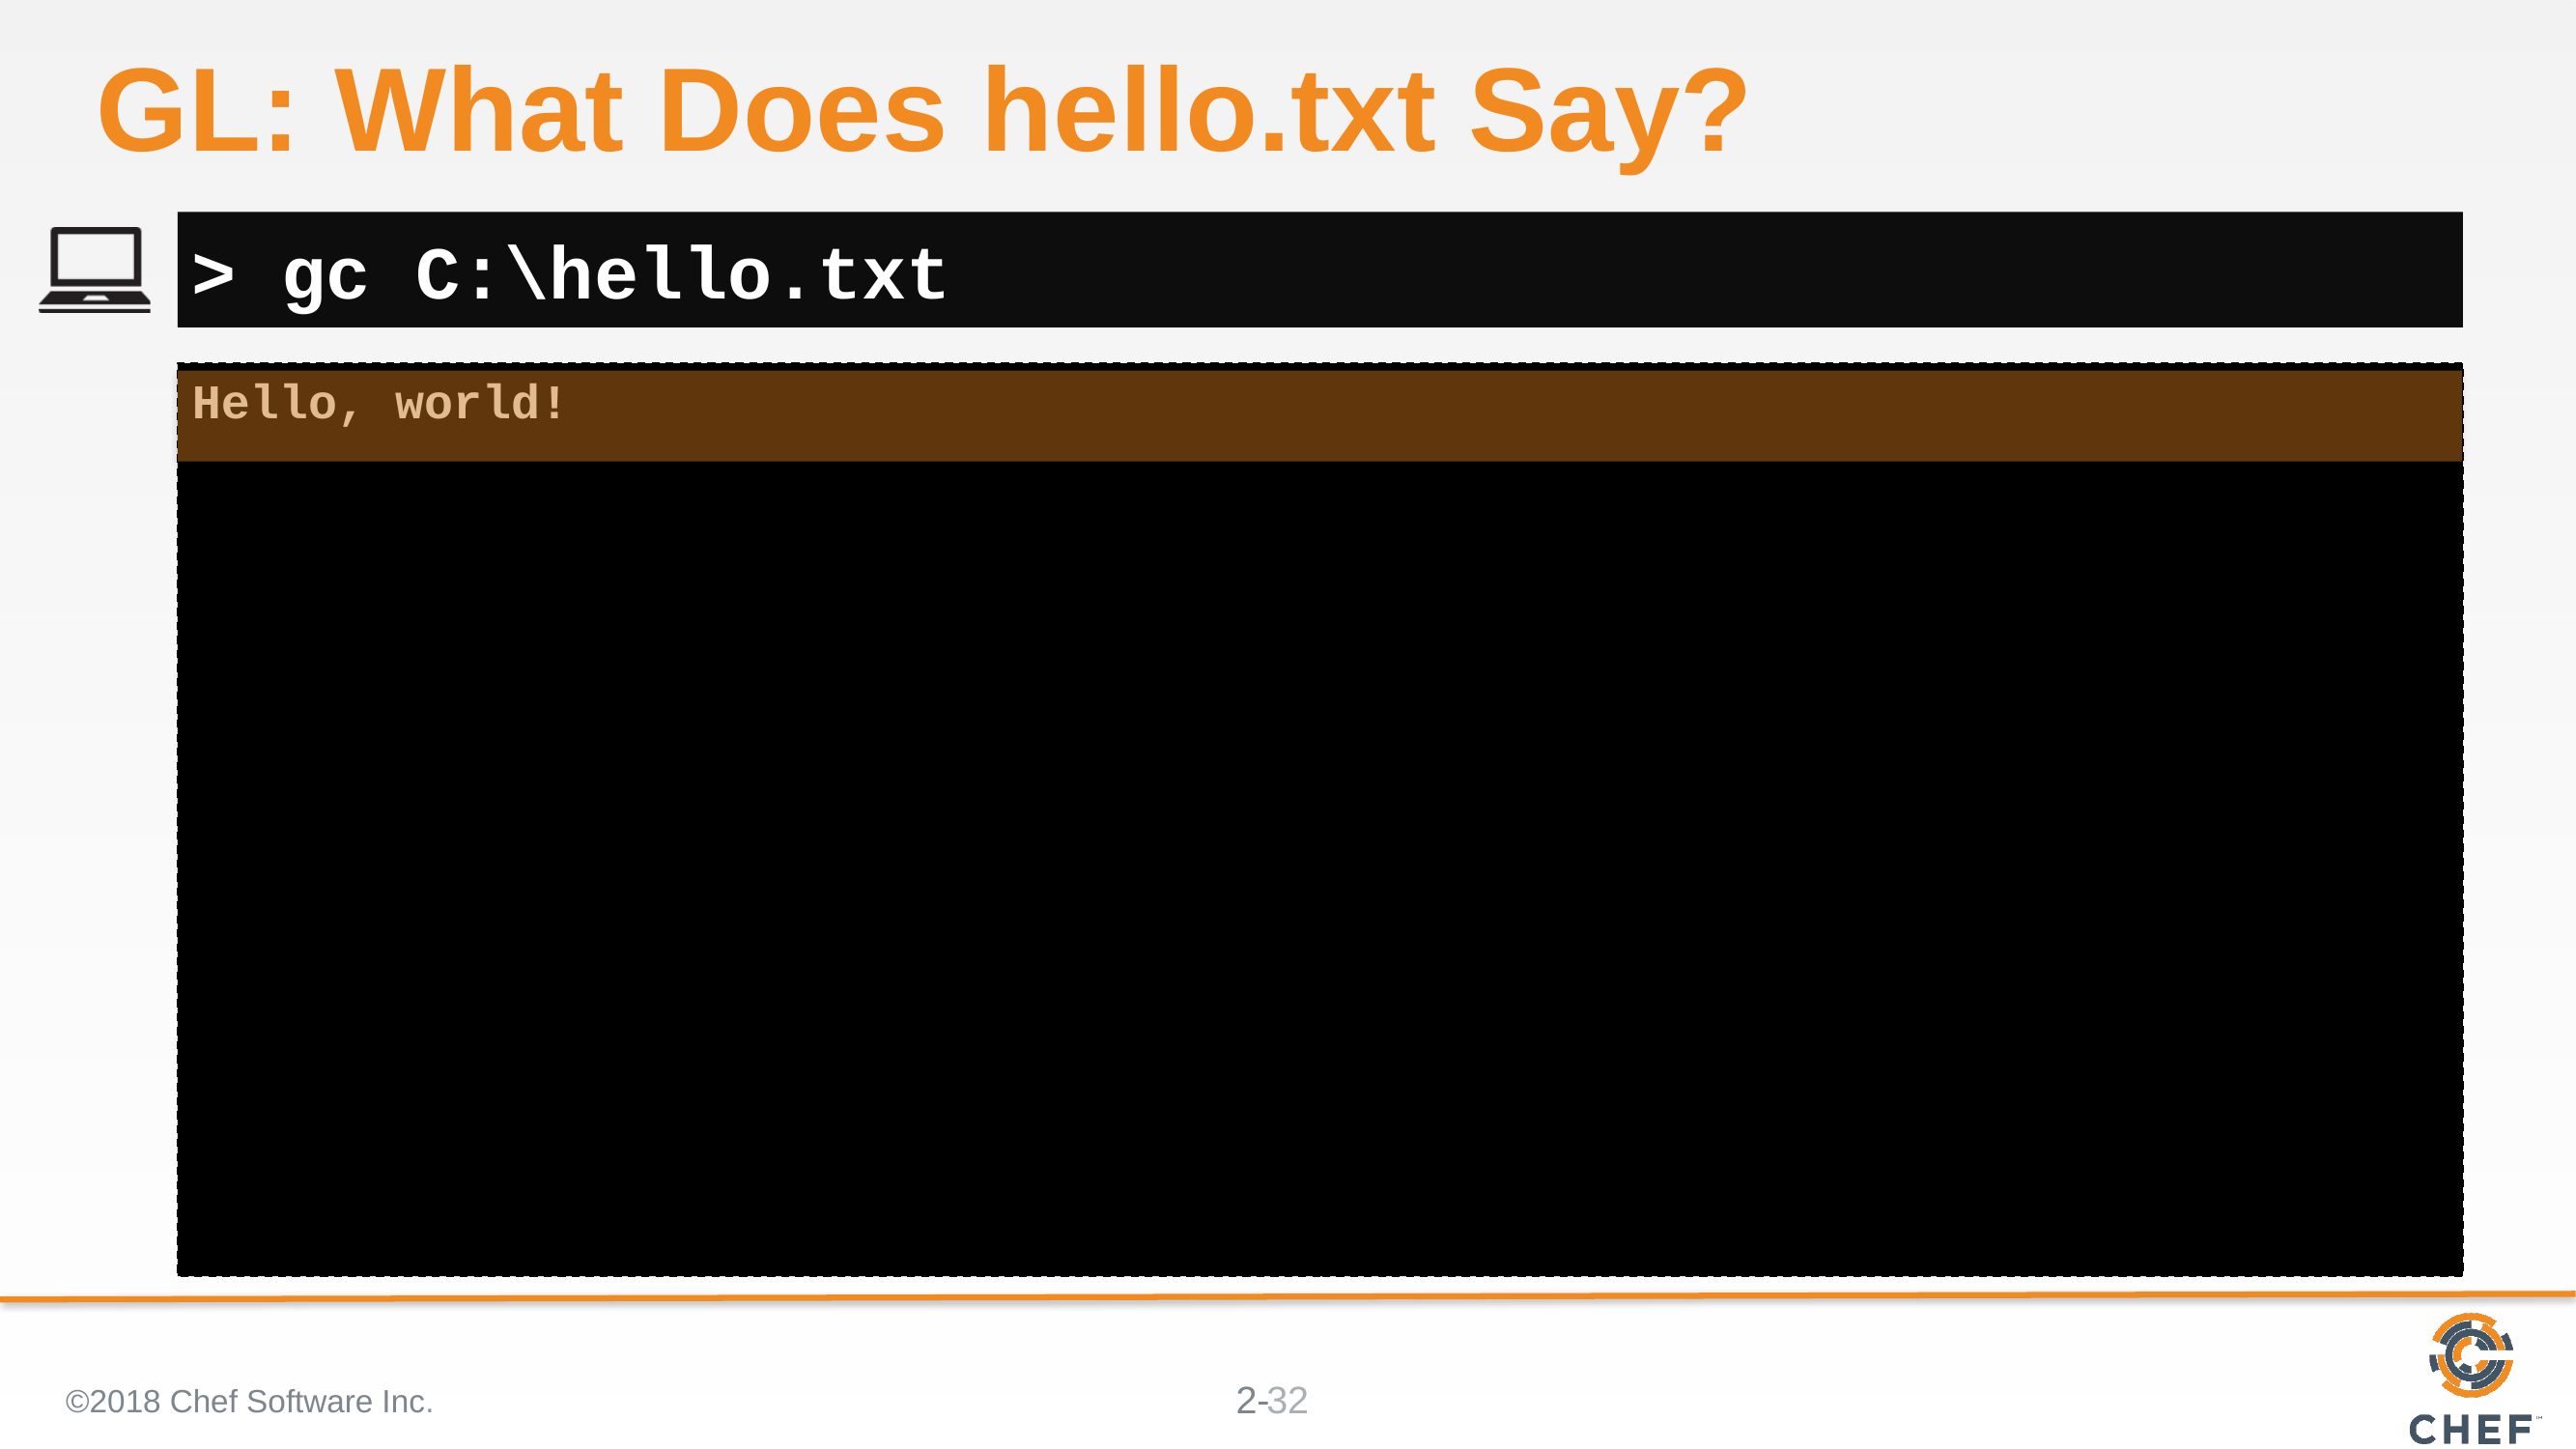

# GL: What Does hello.txt Say?
> gc C:\hello.txt
Hello, world!

©2018 Chef Software Inc.
32